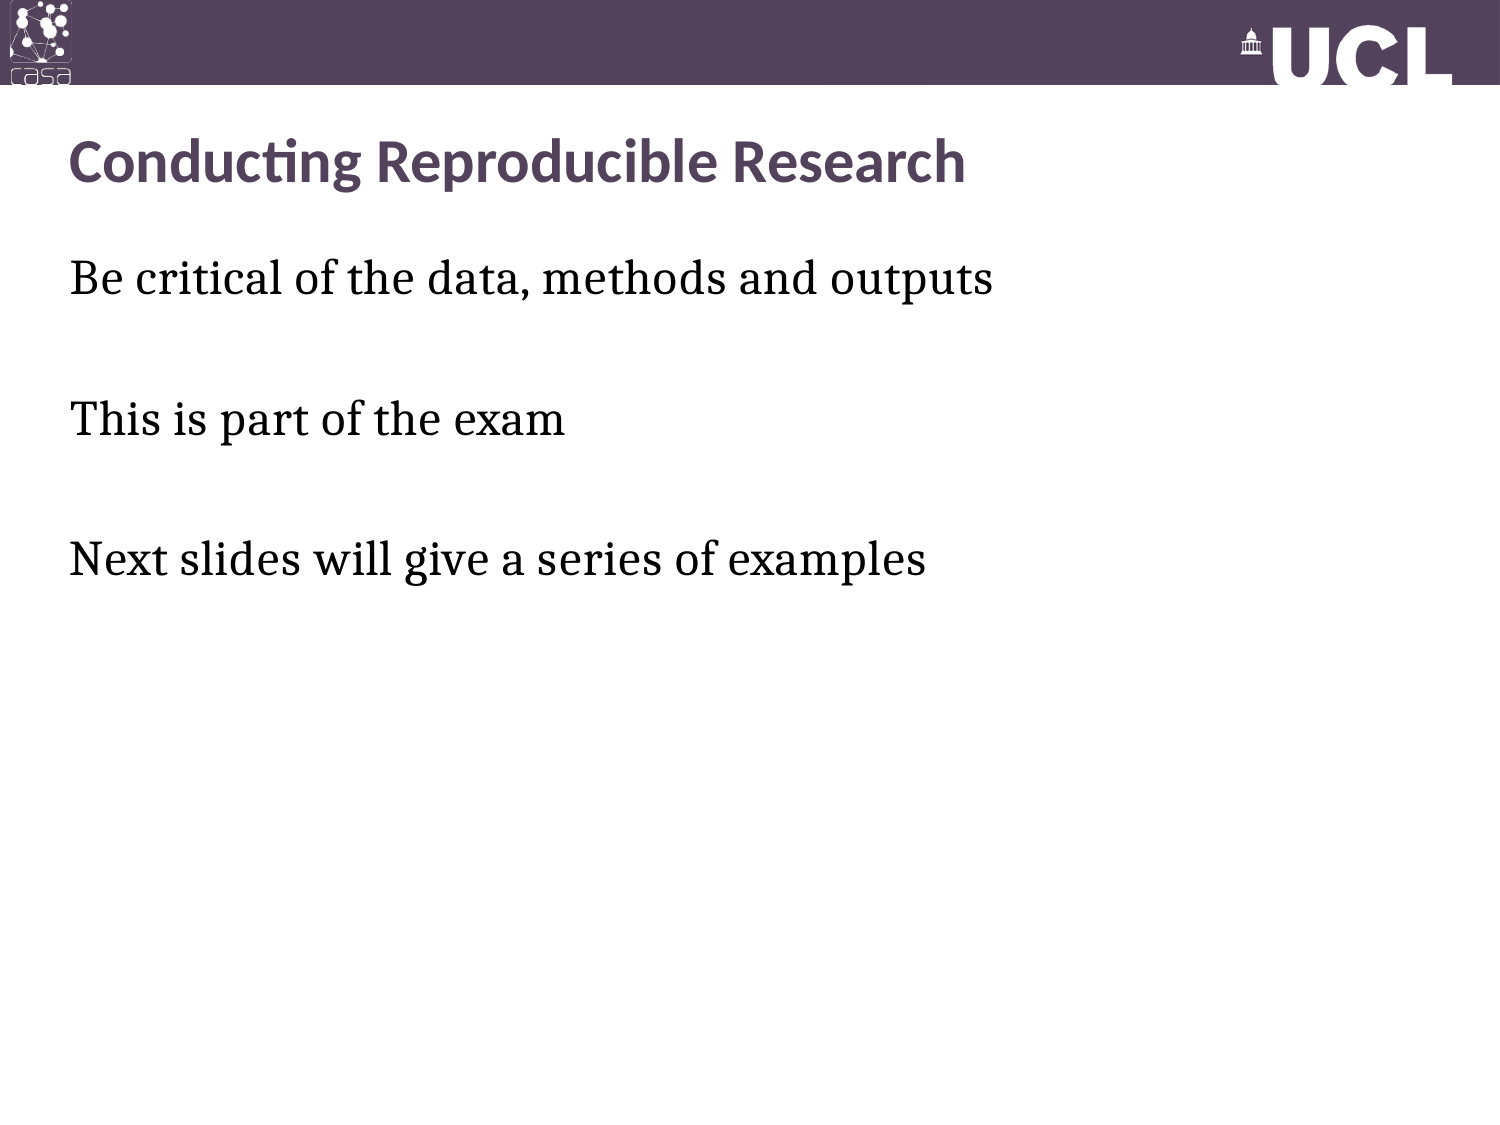

# Conducting Reproducible Research
Be critical of the data, methods and outputs

This is part of the exam

Next slides will give a series of examples